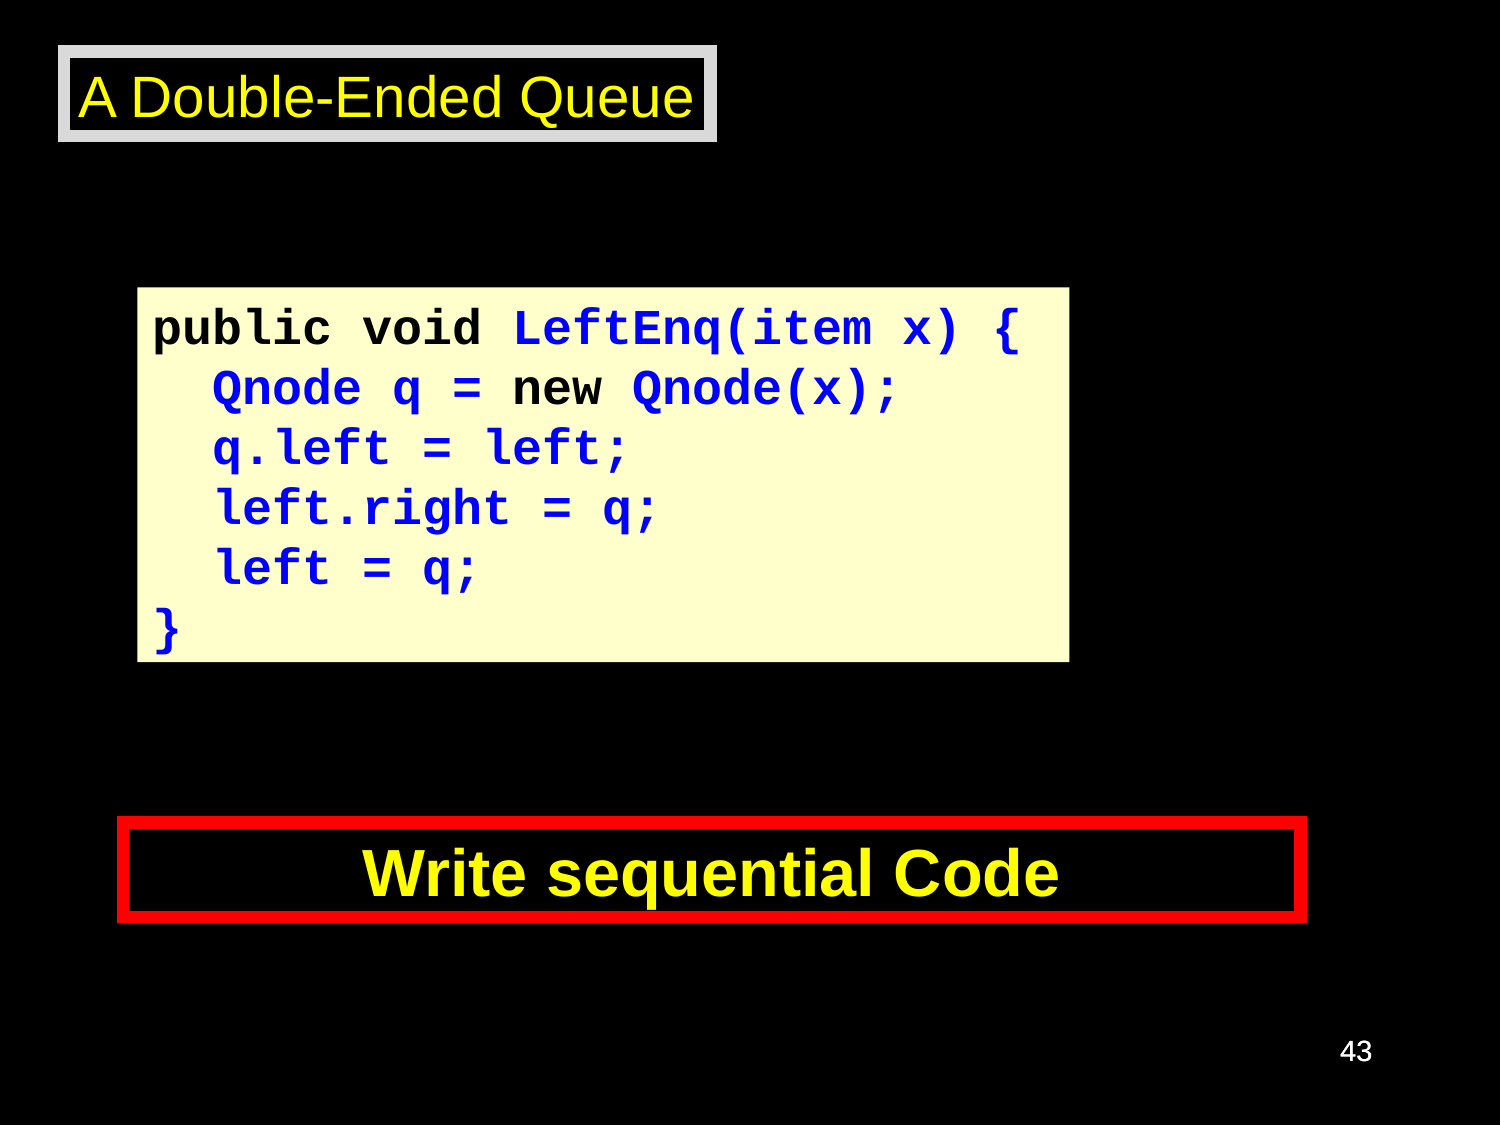

A Double-Ended Queue
public void LeftEnq(item x) {
  Qnode q = new Qnode(x);
  q.left = left;
  left.right = q;
  left = q;
}
Write sequential Code
43
43